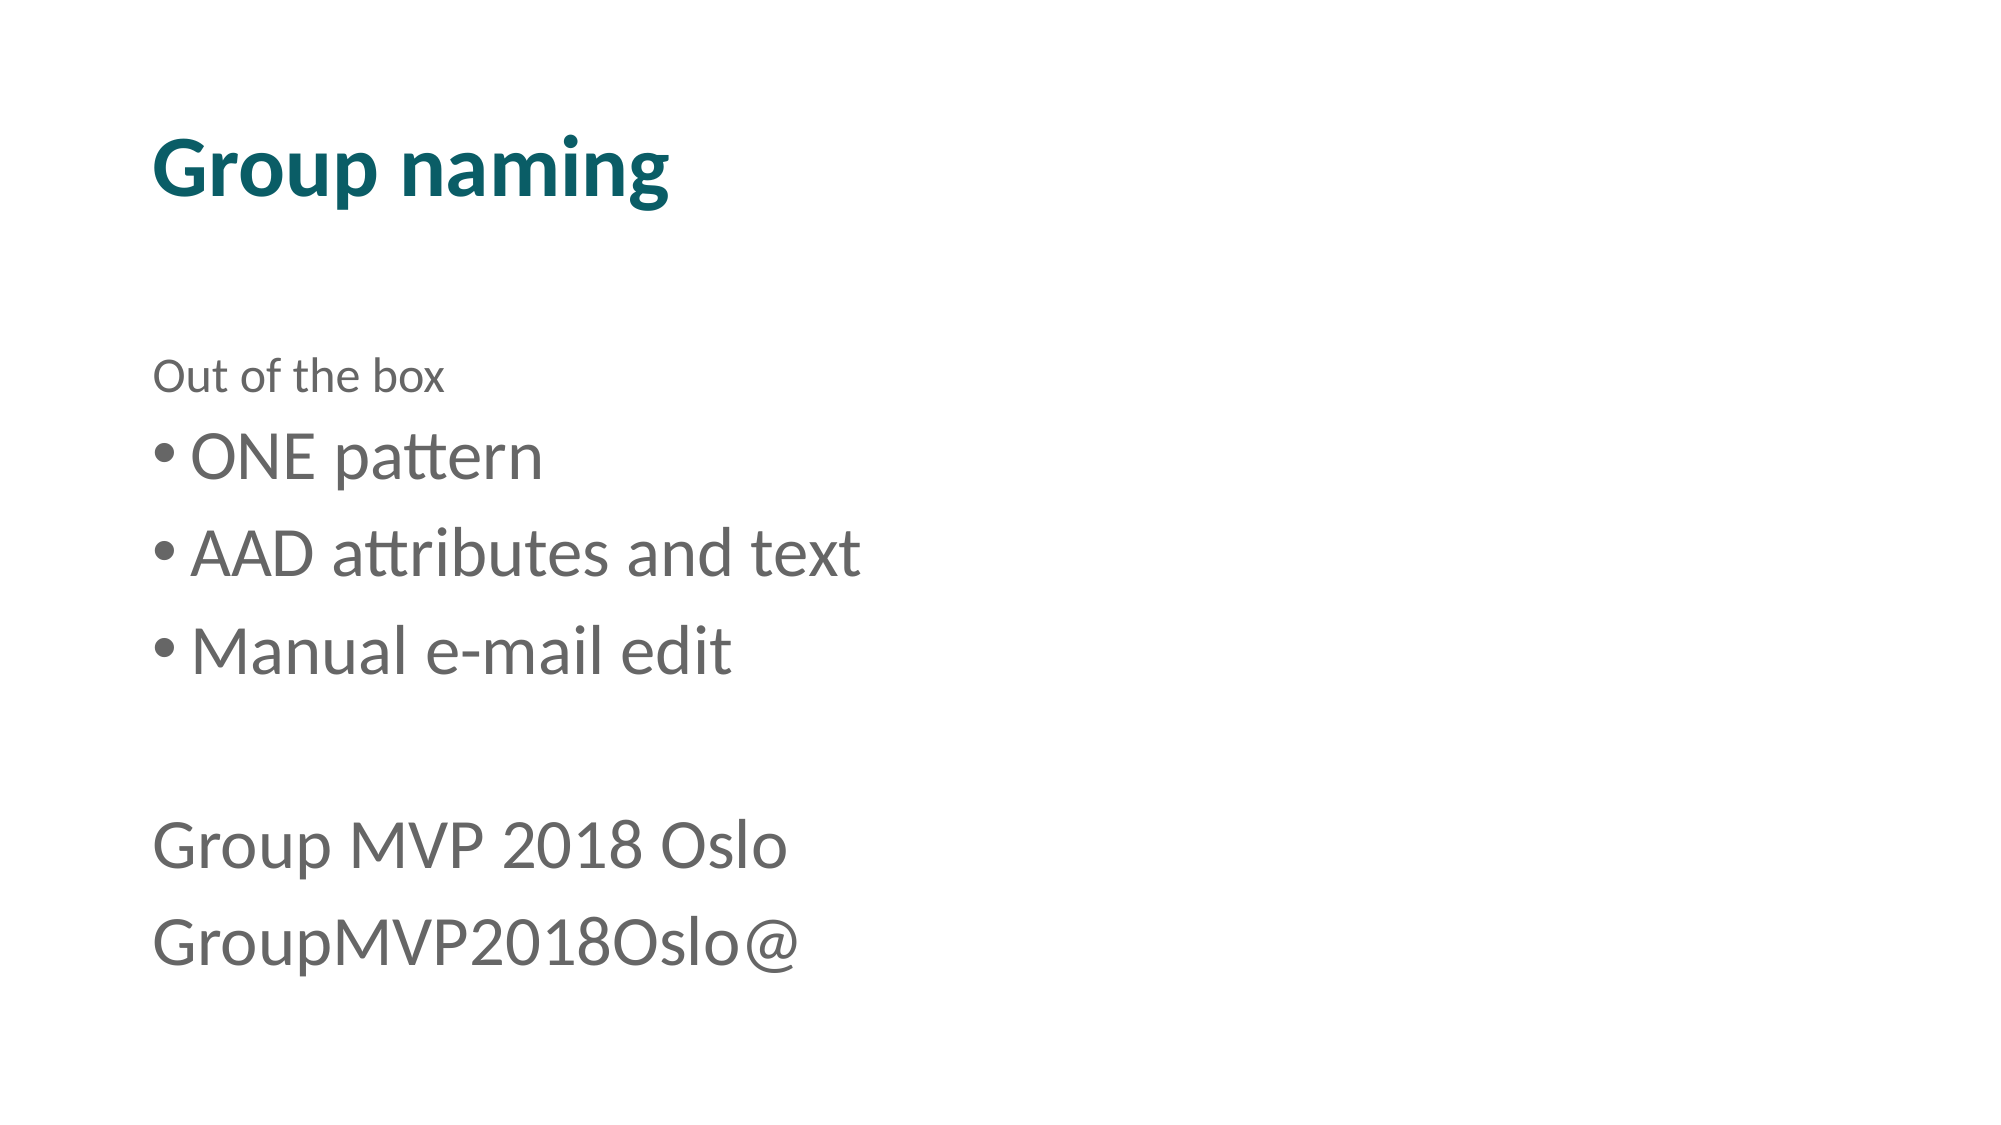

# Group naming
Out of the box

ONE pattern
AAD attributes and text
Manual e-mail edit

Group MVP 2018 Oslo
GroupMVP2018Oslo@